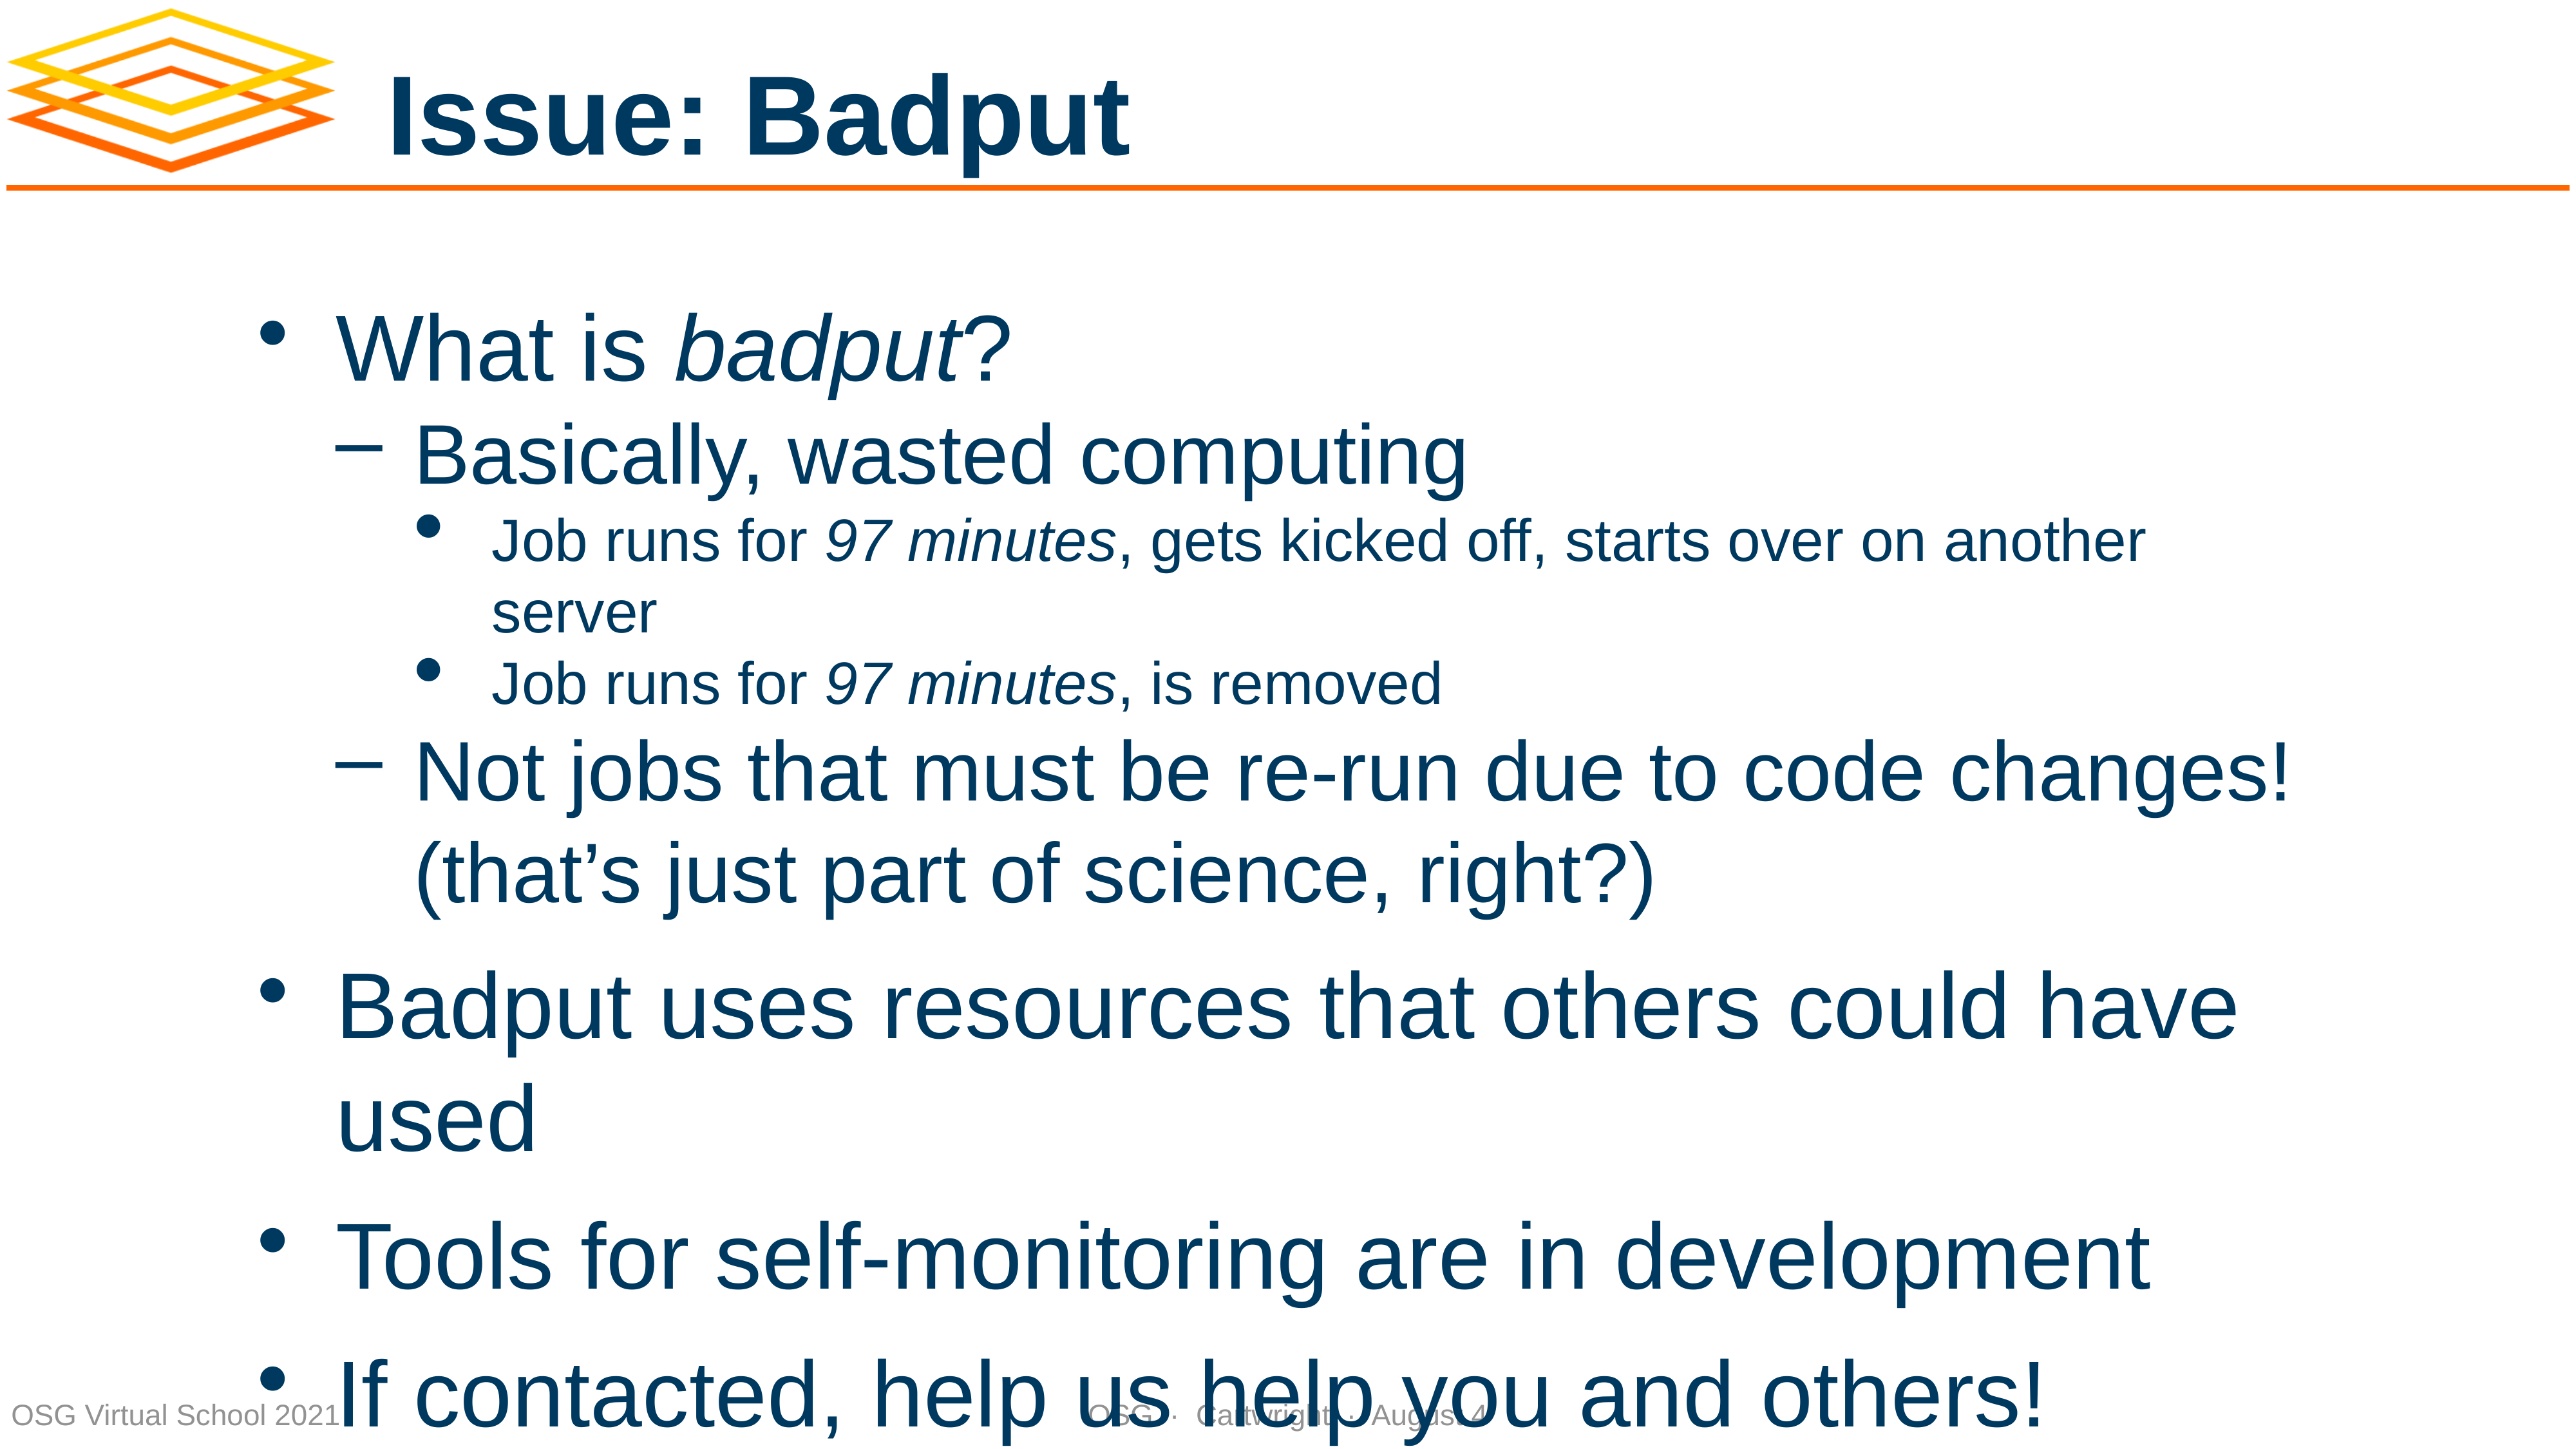

# Issue: Badput
What is badput?
Basically, wasted computing
Job runs for 97 minutes, gets kicked off, starts over on another server
Job runs for 97 minutes, is removed
Not jobs that must be re-run due to code changes!
(that’s just part of science, right?)
Badput uses resources that others could have used
Tools for self-monitoring are in development
If contacted, help us help you and others!
45